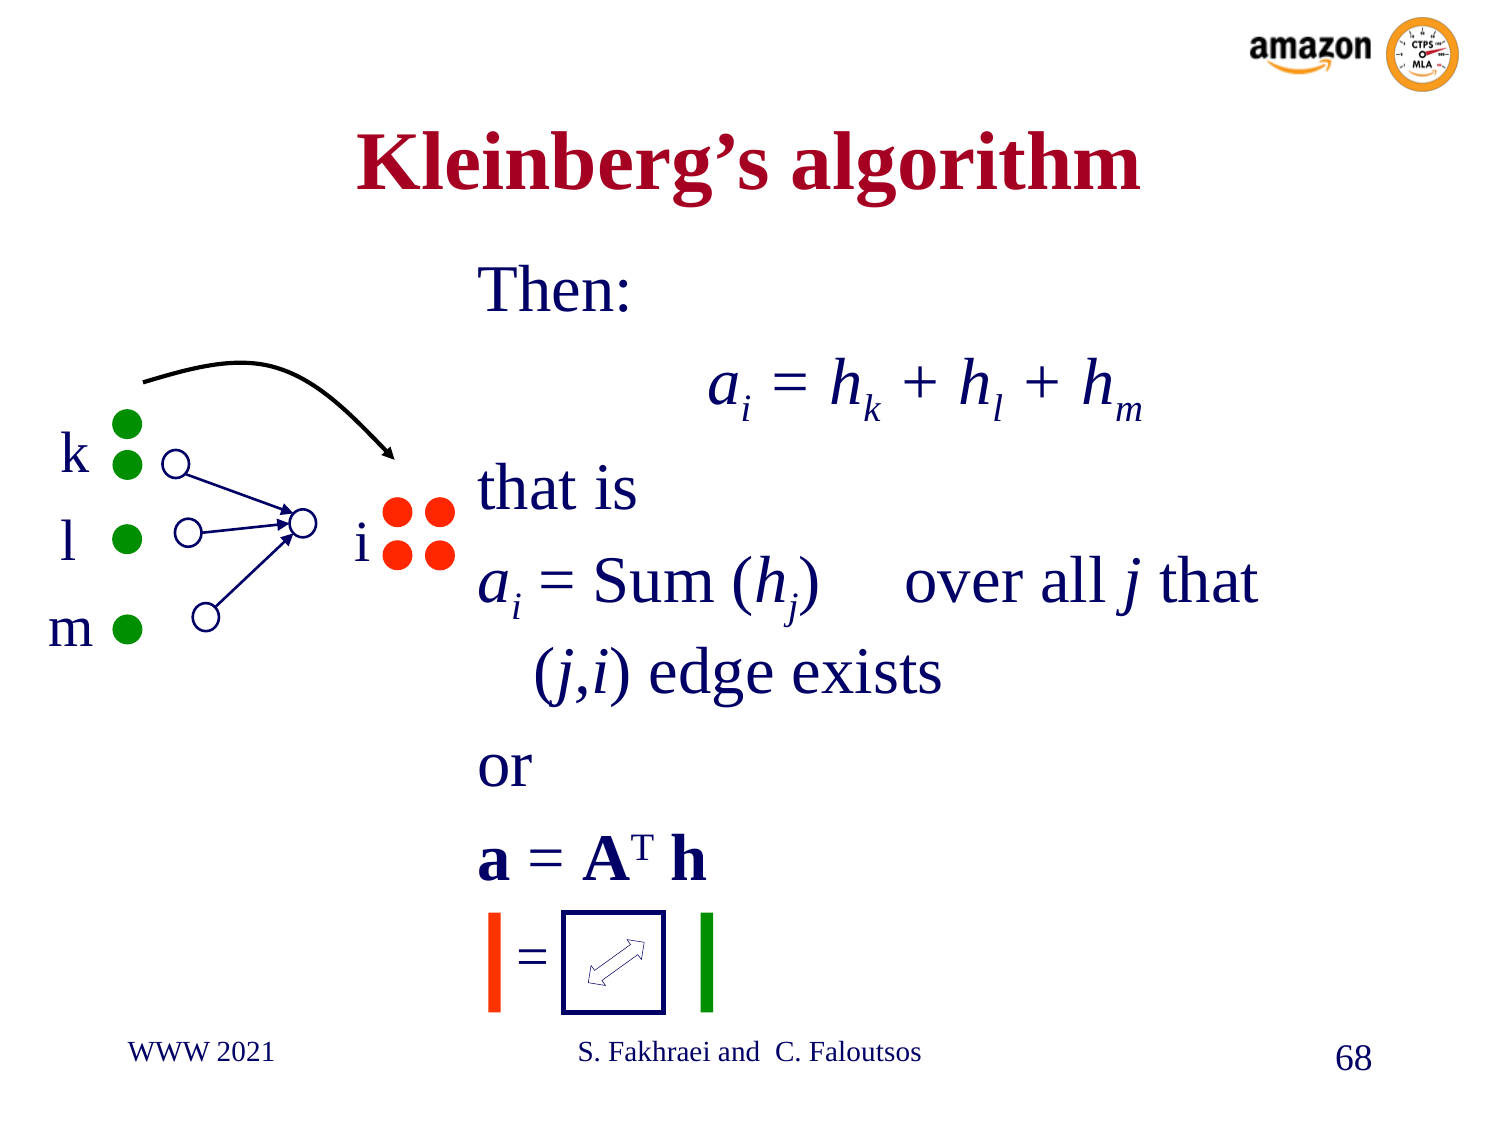

# Kleinberg’s algorithm
Then:
ai = hk + hl + hm
that is
ai = Sum (hj)     over all j that (j,i) edge exists
or
a = AT h

k

l
i

m

=

WWW 2021
S. Fakhraei and  C. Faloutsos
68